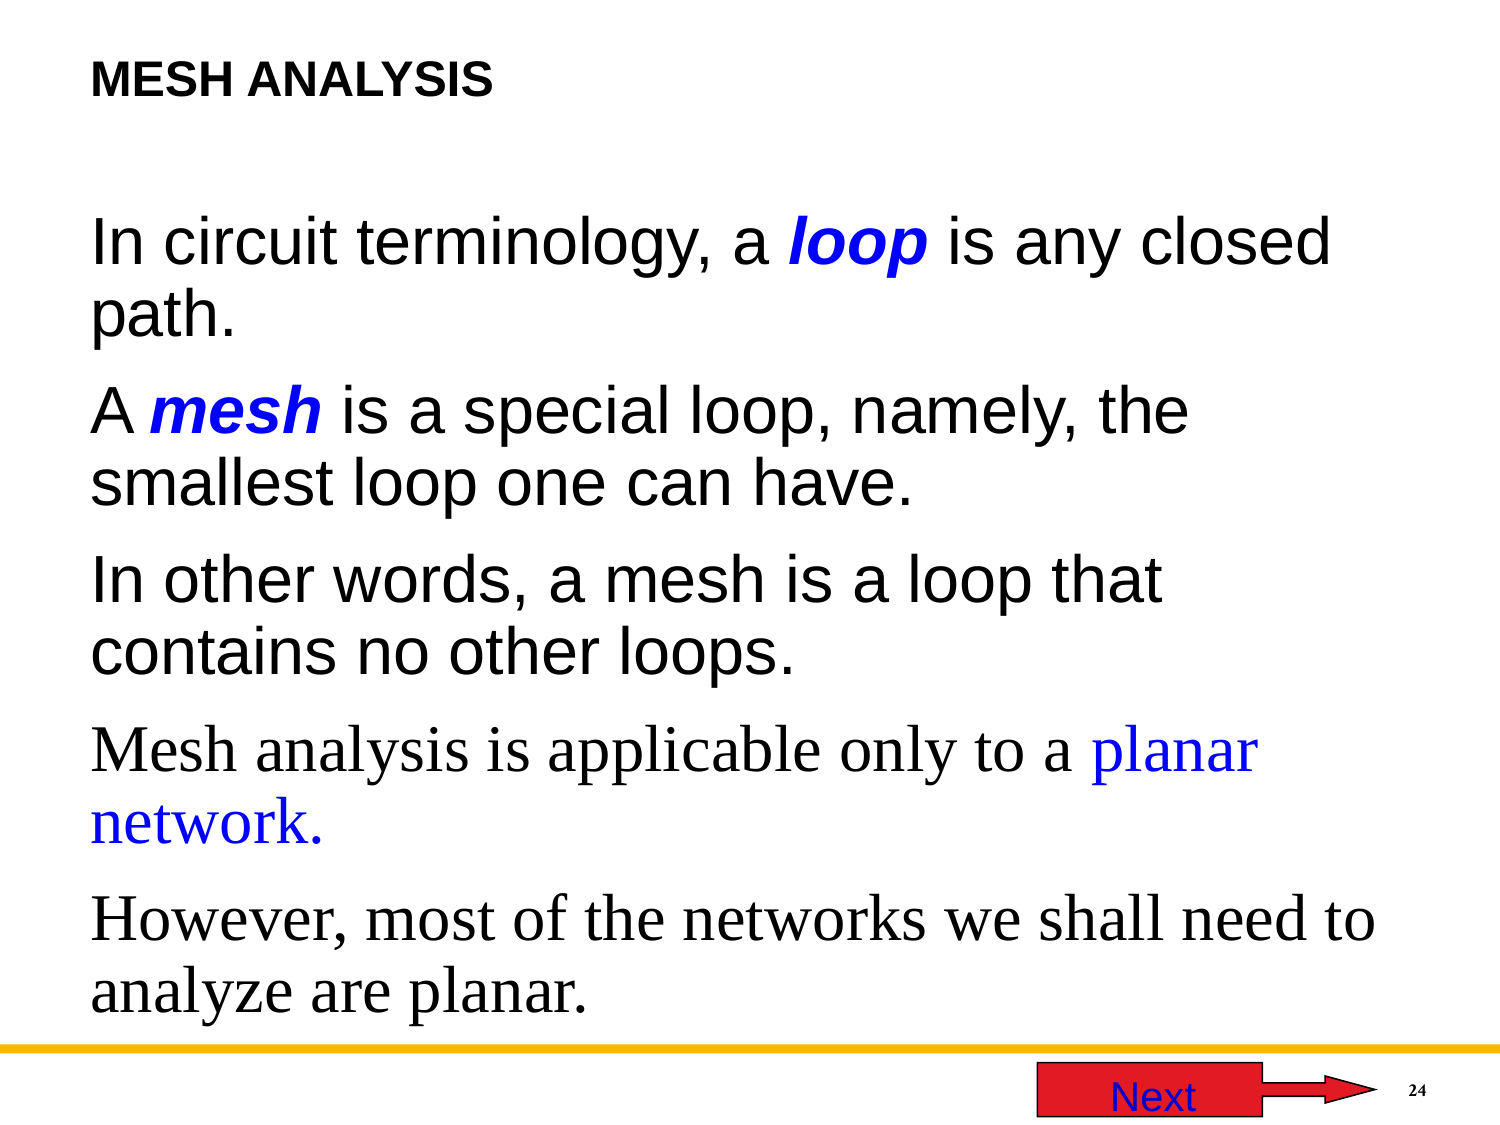

# MESH ANALYSIS
In circuit terminology, a loop is any closed path.
A mesh is a special loop, namely, the smallest loop one can have.
In other words, a mesh is a loop that contains no other loops.
Mesh analysis is applicable only to a planar network.
However, most of the networks we shall need to analyze are planar.

 Next
24